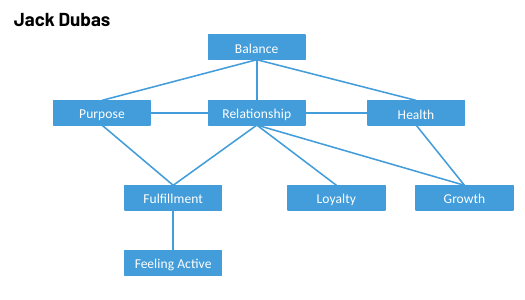

Jack Dubas
Balance

Purpose
Relationship
Health

Fulfillment
Loyalty
Growth
Feeling Active